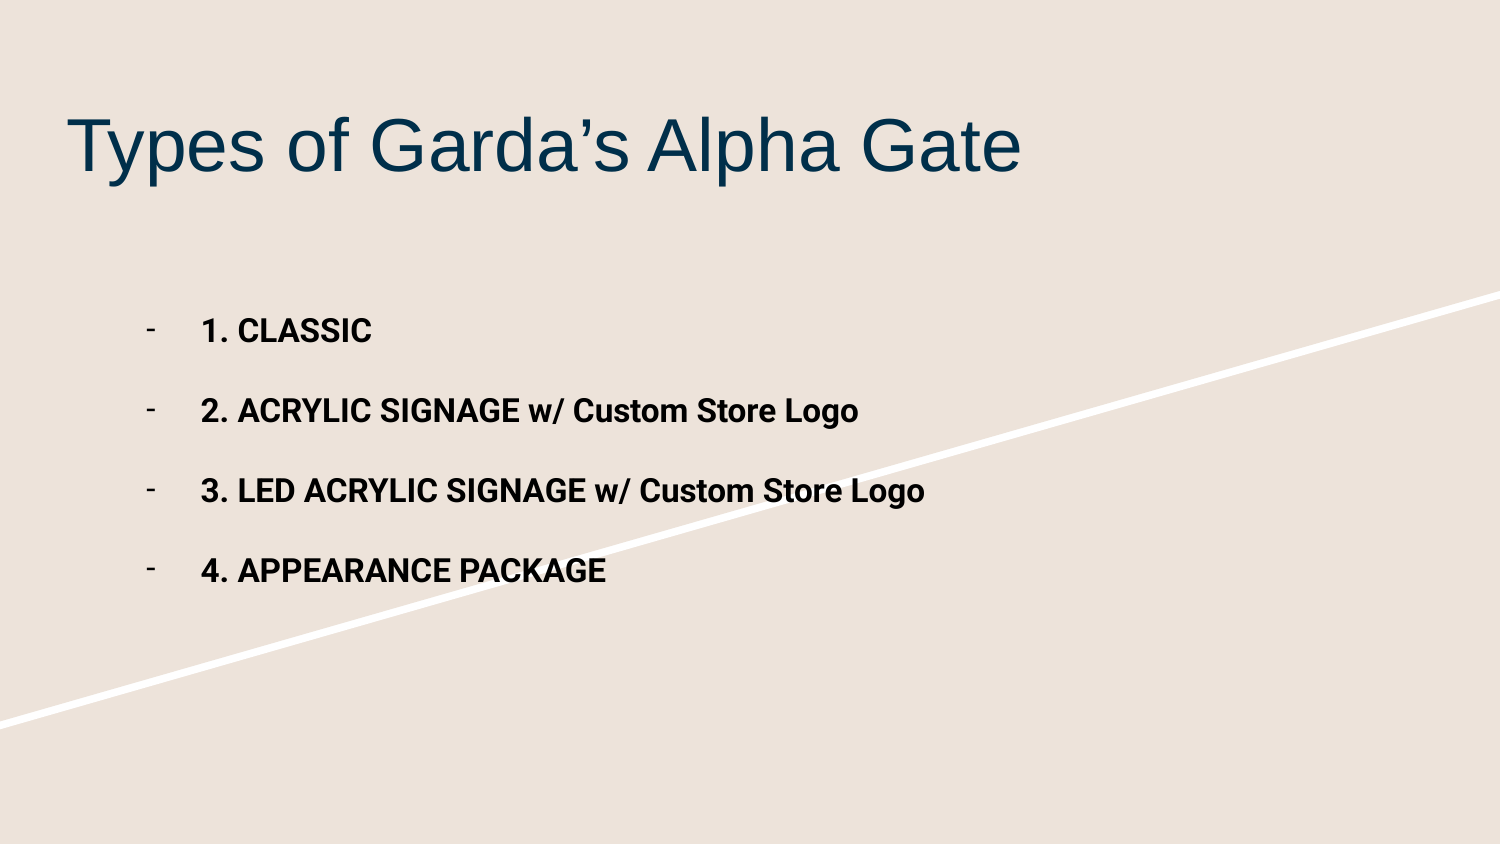

# Types of Garda’s Alpha Gate

1. CLASSIC
2. ACRYLIC SIGNAGE w/ Custom Store Logo
3. LED ACRYLIC SIGNAGE w/ Custom Store Logo
4. APPEARANCE PACKAGE